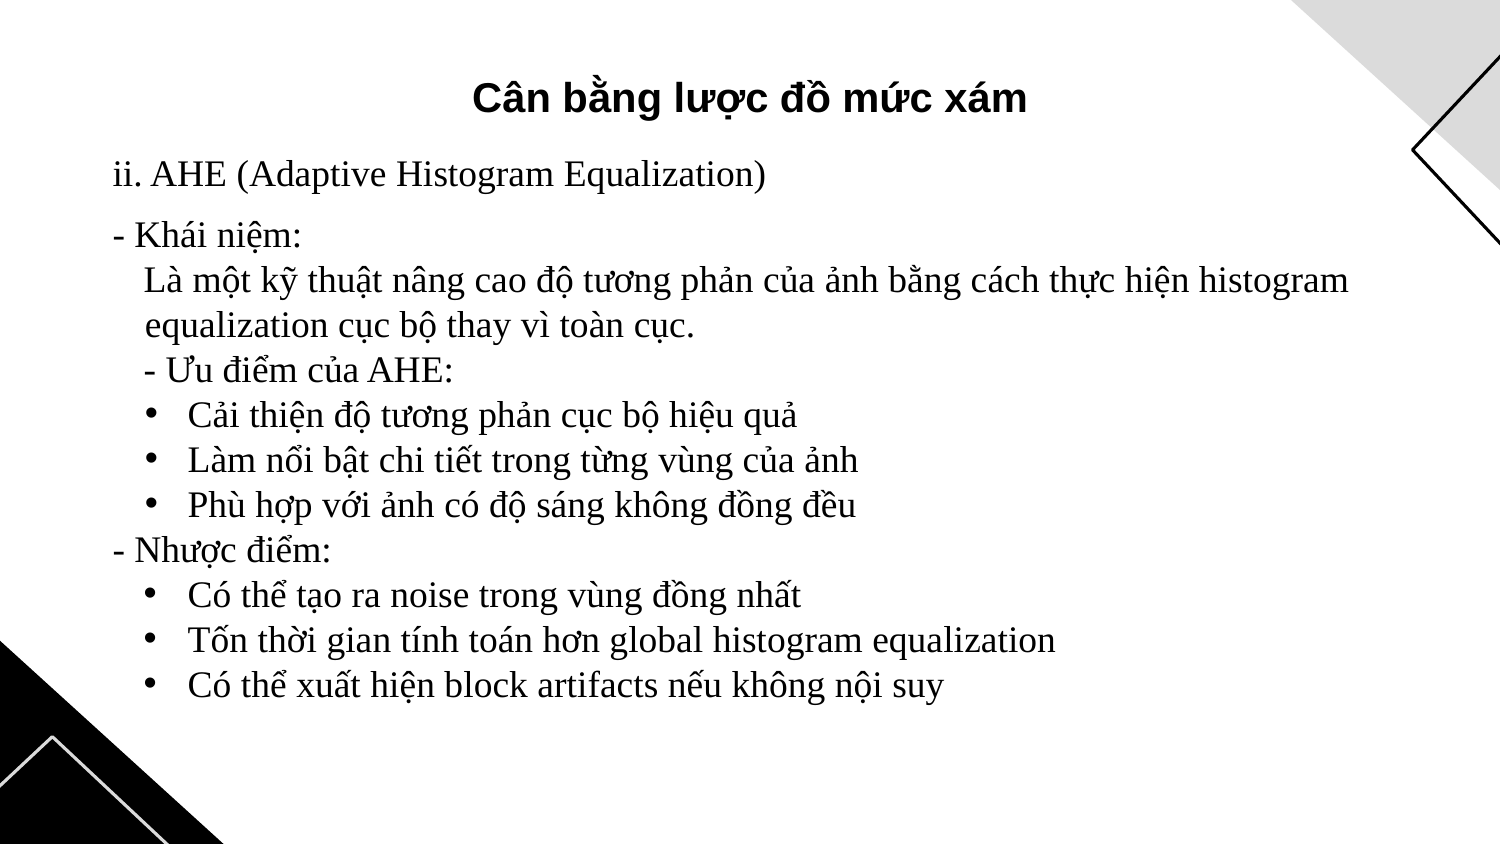

# Cân bằng lược đồ mức xám
ii. AHE (Adaptive Histogram Equalization)
- Khái niệm:
Là một kỹ thuật nâng cao độ tương phản của ảnh bằng cách thực hiện histogram equalization cục bộ thay vì toàn cục.
- Ưu điểm của AHE:
Cải thiện độ tương phản cục bộ hiệu quả
Làm nổi bật chi tiết trong từng vùng của ảnh
Phù hợp với ảnh có độ sáng không đồng đều
- Nhược điểm:
Có thể tạo ra noise trong vùng đồng nhất
Tốn thời gian tính toán hơn global histogram equalization
Có thể xuất hiện block artifacts nếu không nội suy